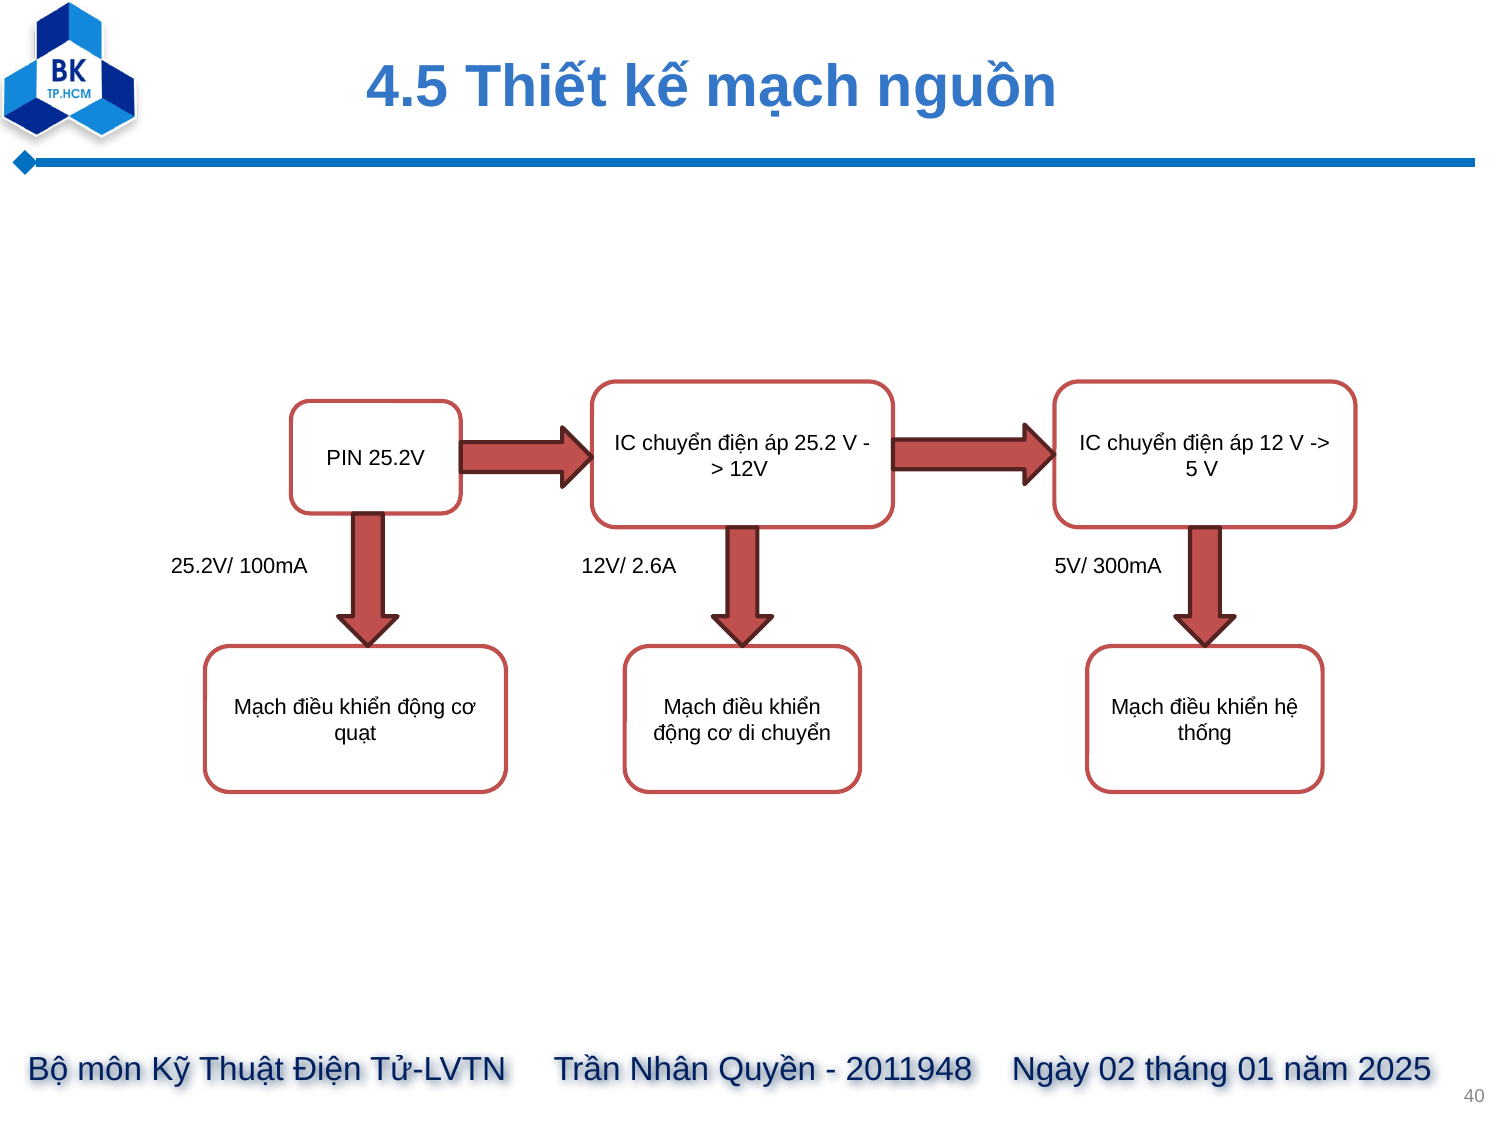

40
# 4.5 Thiết kế mạch nguồn
IC chuyển điện áp 12 V -> 5 V
IC chuyển điện áp 25.2 V -> 12V
PIN 25.2V

25.2V/ 100mA
12V/ 2.6A
5V/ 300mA

Mạch điều khiển động cơ quạt
Mạch điều khiển động cơ di chuyển
Mạch điều khiển hệ thống